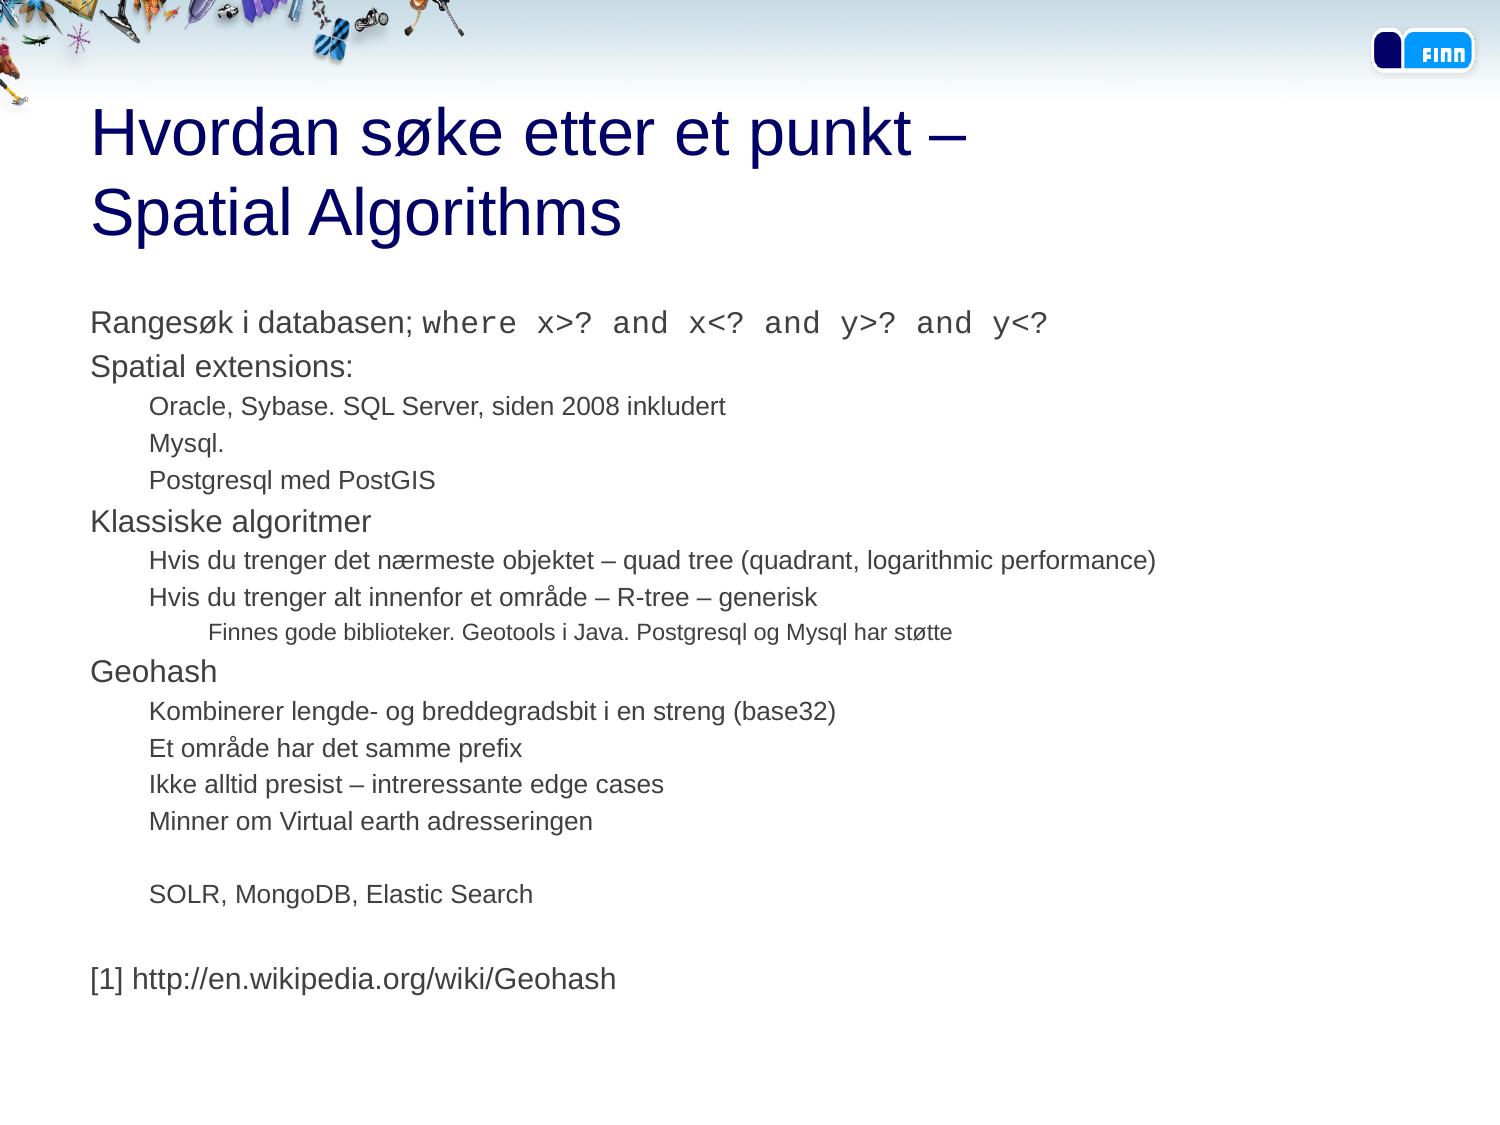

# Hvordan søke etter et punkt – Spatial Algorithms
Rangesøk i databasen; where x>? and x<? and y>? and y<?
Spatial extensions:
Oracle, Sybase. SQL Server, siden 2008 inkludert
Mysql.
Postgresql med PostGIS
Klassiske algoritmer
Hvis du trenger det nærmeste objektet – quad tree (quadrant, logarithmic performance)
Hvis du trenger alt innenfor et område – R-tree – generisk
Finnes gode biblioteker. Geotools i Java. Postgresql og Mysql har støtte
Geohash
Kombinerer lengde- og breddegradsbit i en streng (base32)
Et område har det samme prefix
Ikke alltid presist – intreressante edge cases
Minner om Virtual earth adresseringen

SOLR, MongoDB, Elastic Search

[1] http://en.wikipedia.org/wiki/Geohash